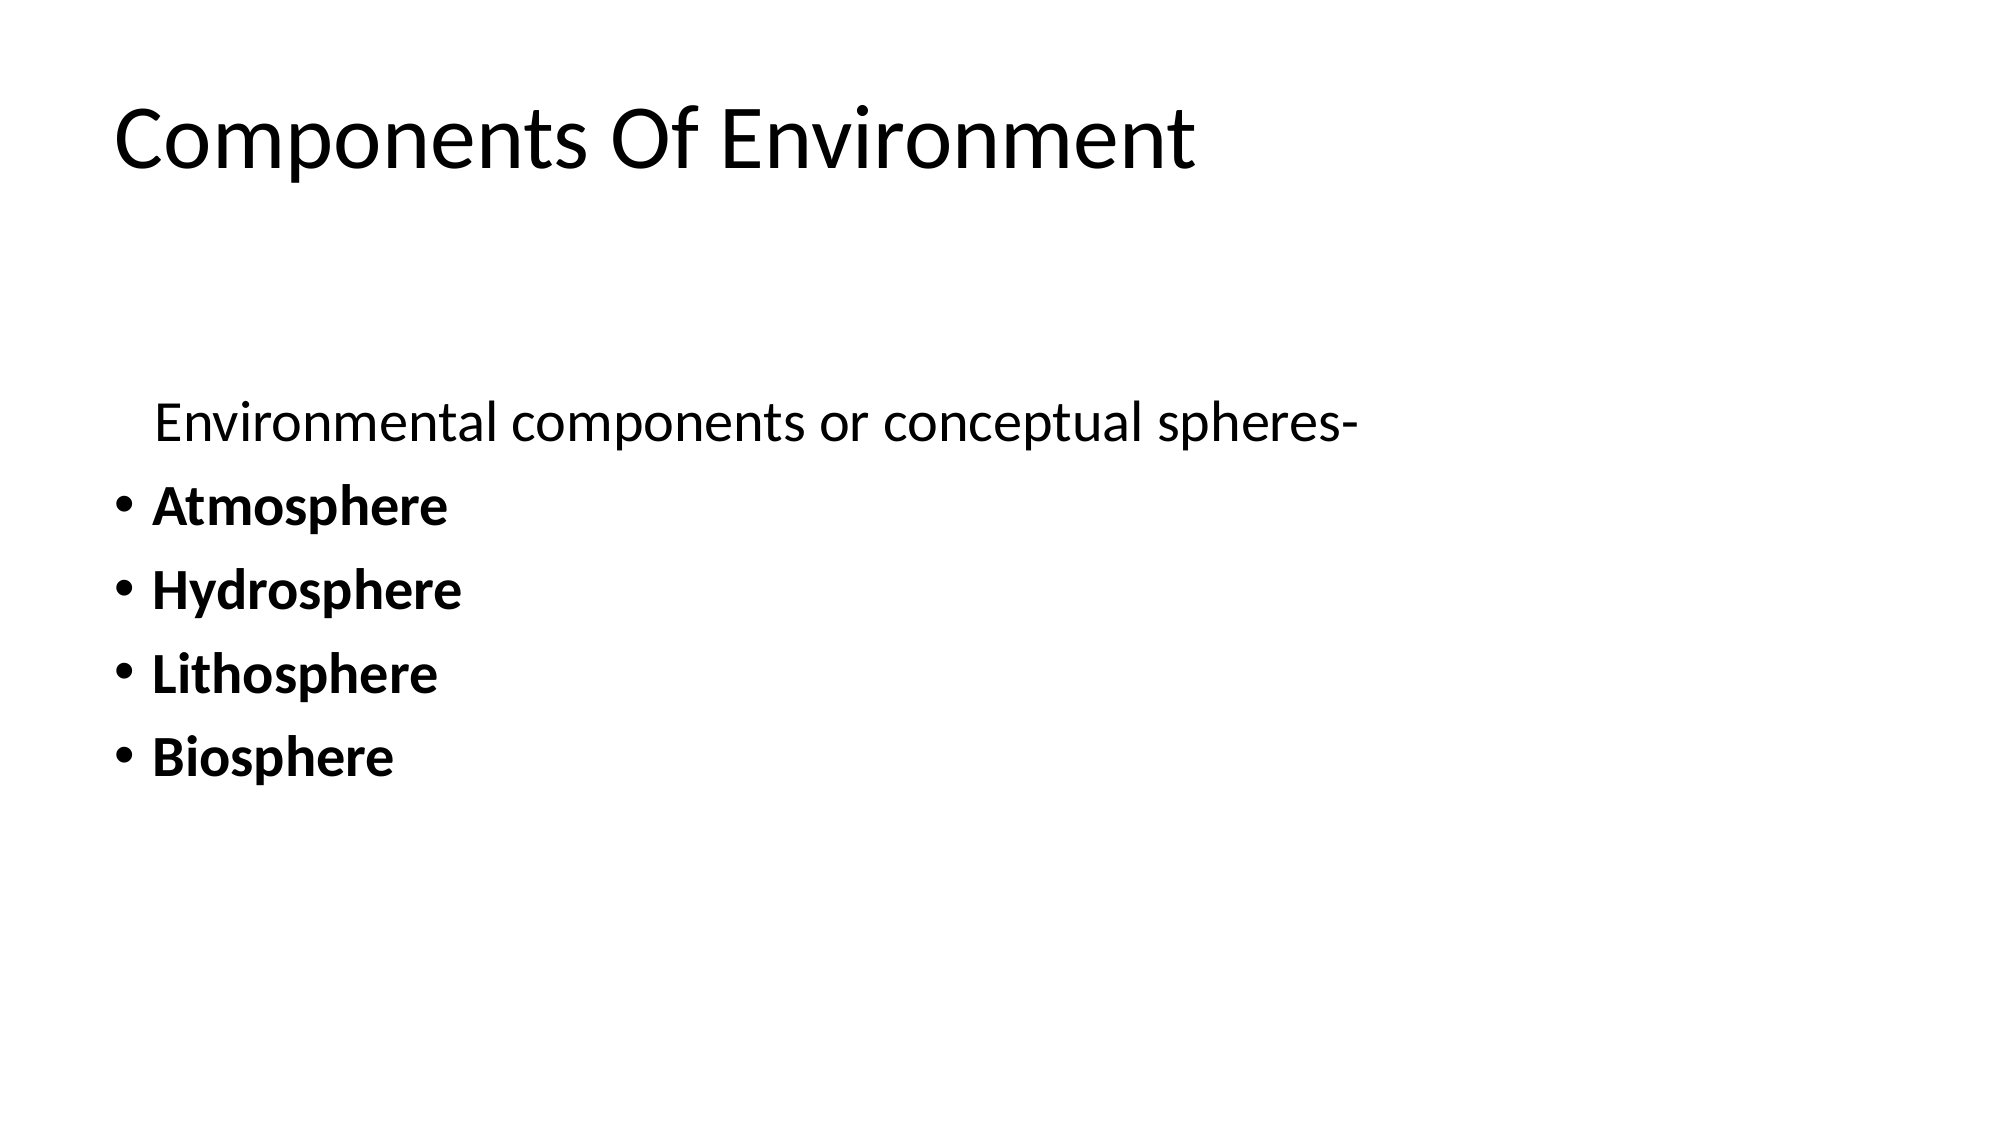

# Components Of Environment
   Environmental components or conceptual spheres-
Atmosphere
Hydrosphere
Lithosphere
Biosphere